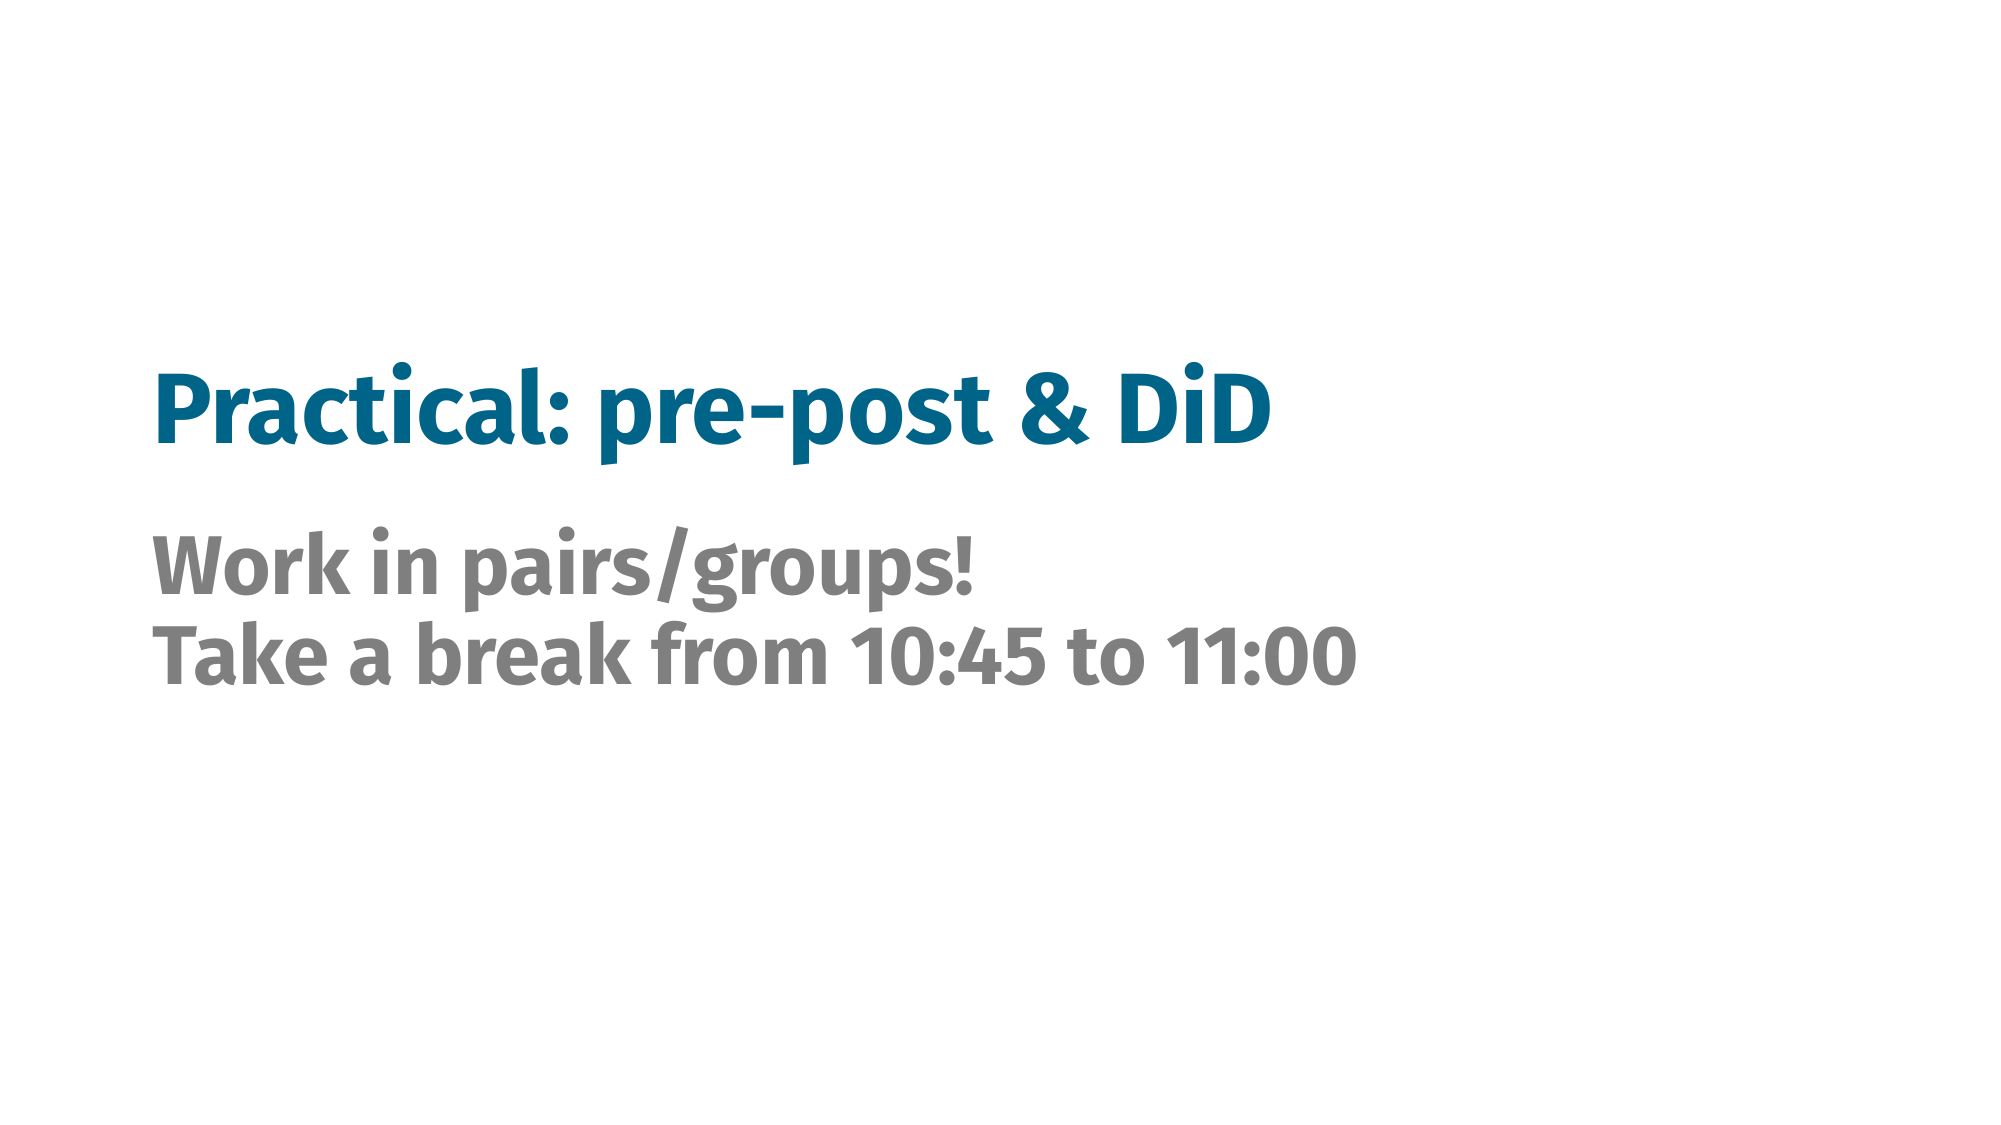

# Practical: pre-post & DiD
Work in pairs/groups!
Take a break from 10:45 to 11:00